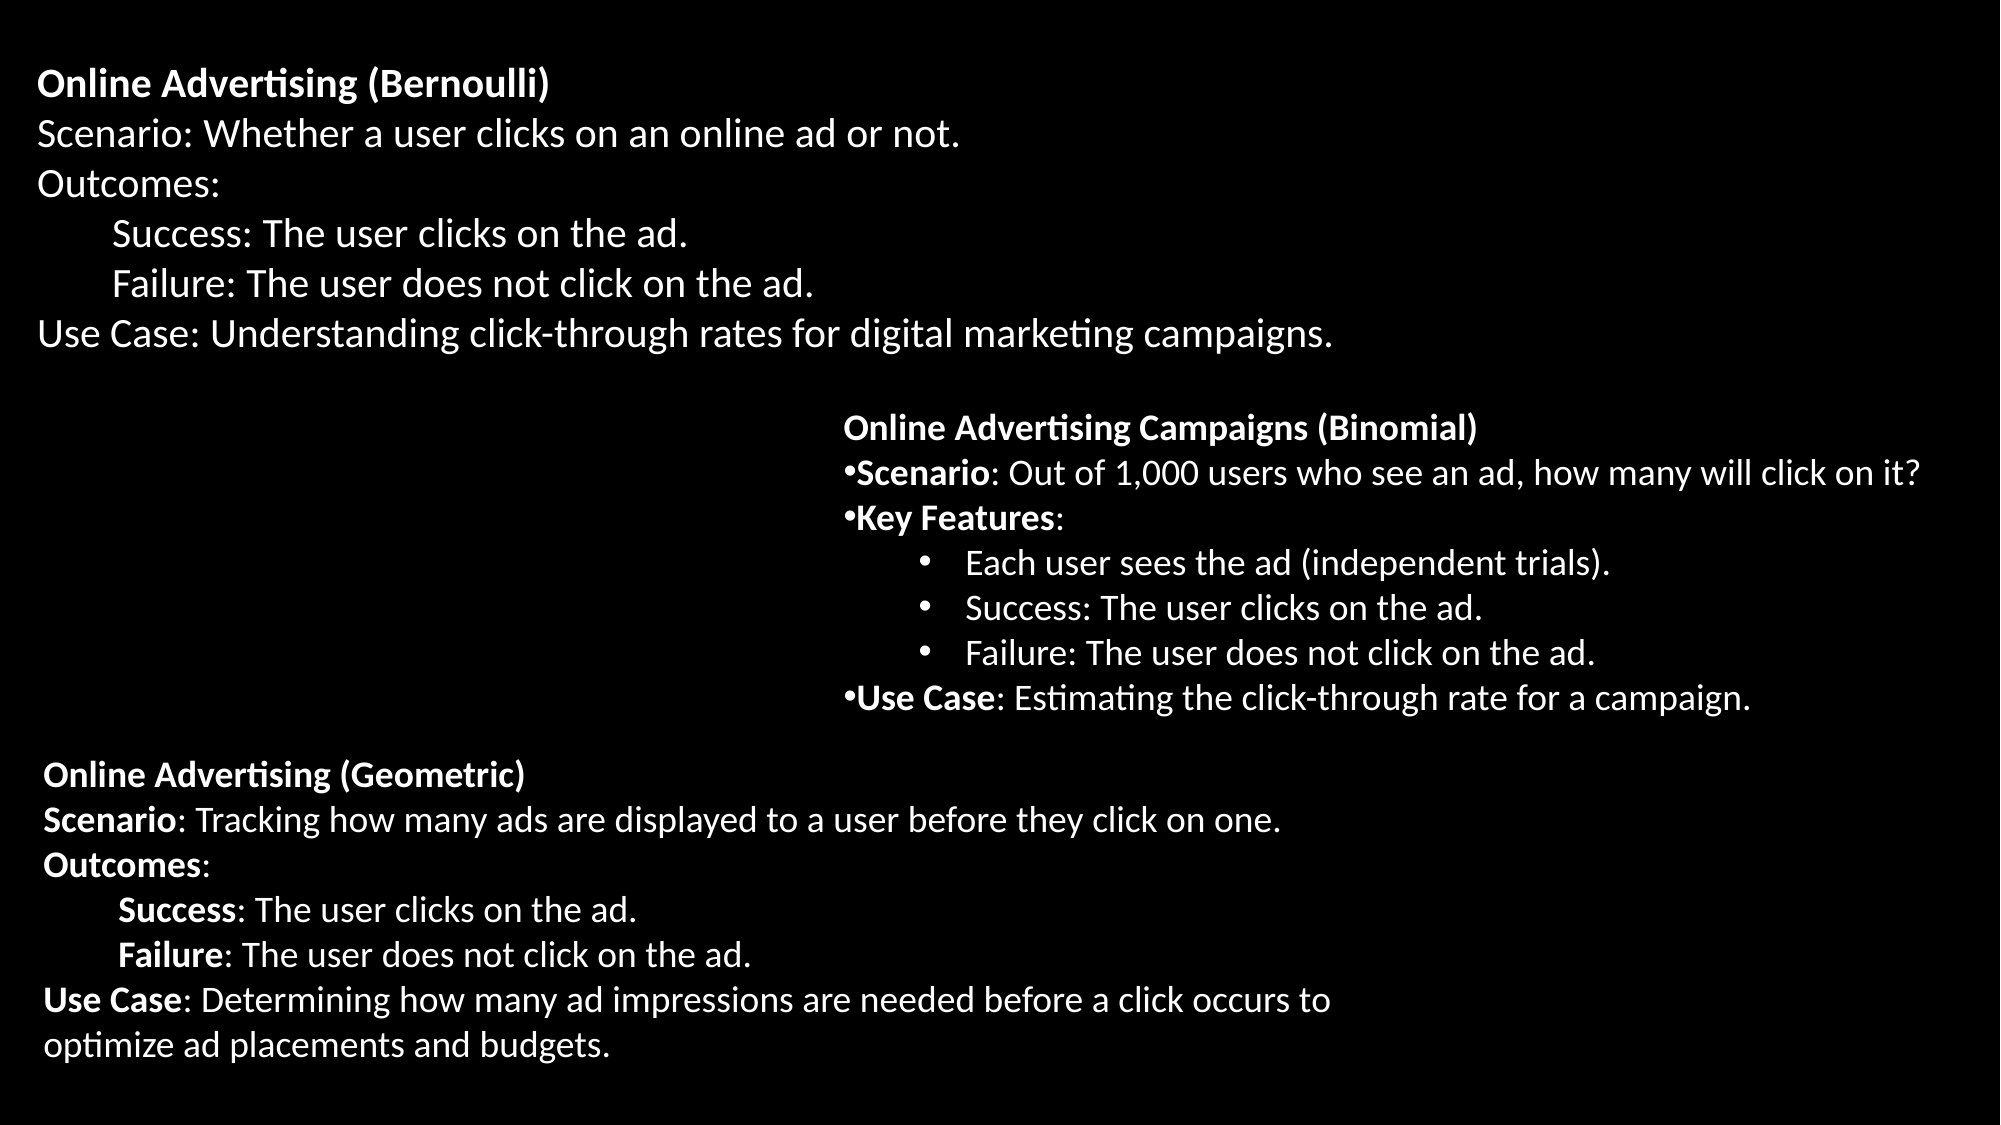

Online Advertising (Bernoulli)
Scenario: Whether a user clicks on an online ad or not.
Outcomes:
Success: The user clicks on the ad.
Failure: The user does not click on the ad.
Use Case: Understanding click-through rates for digital marketing campaigns.

Online Advertising Campaigns (Binomial)
Scenario: Out of 1,000 users who see an ad, how many will click on it?
Key Features:
Each user sees the ad (independent trials).
Success: The user clicks on the ad.
Failure: The user does not click on the ad.
Use Case: Estimating the click-through rate for a campaign.
Online Advertising (Geometric)
Scenario: Tracking how many ads are displayed to a user before they click on one.
Outcomes:
Success: The user clicks on the ad.
Failure: The user does not click on the ad.
Use Case: Determining how many ad impressions are needed before a click occurs to optimize ad placements and budgets.